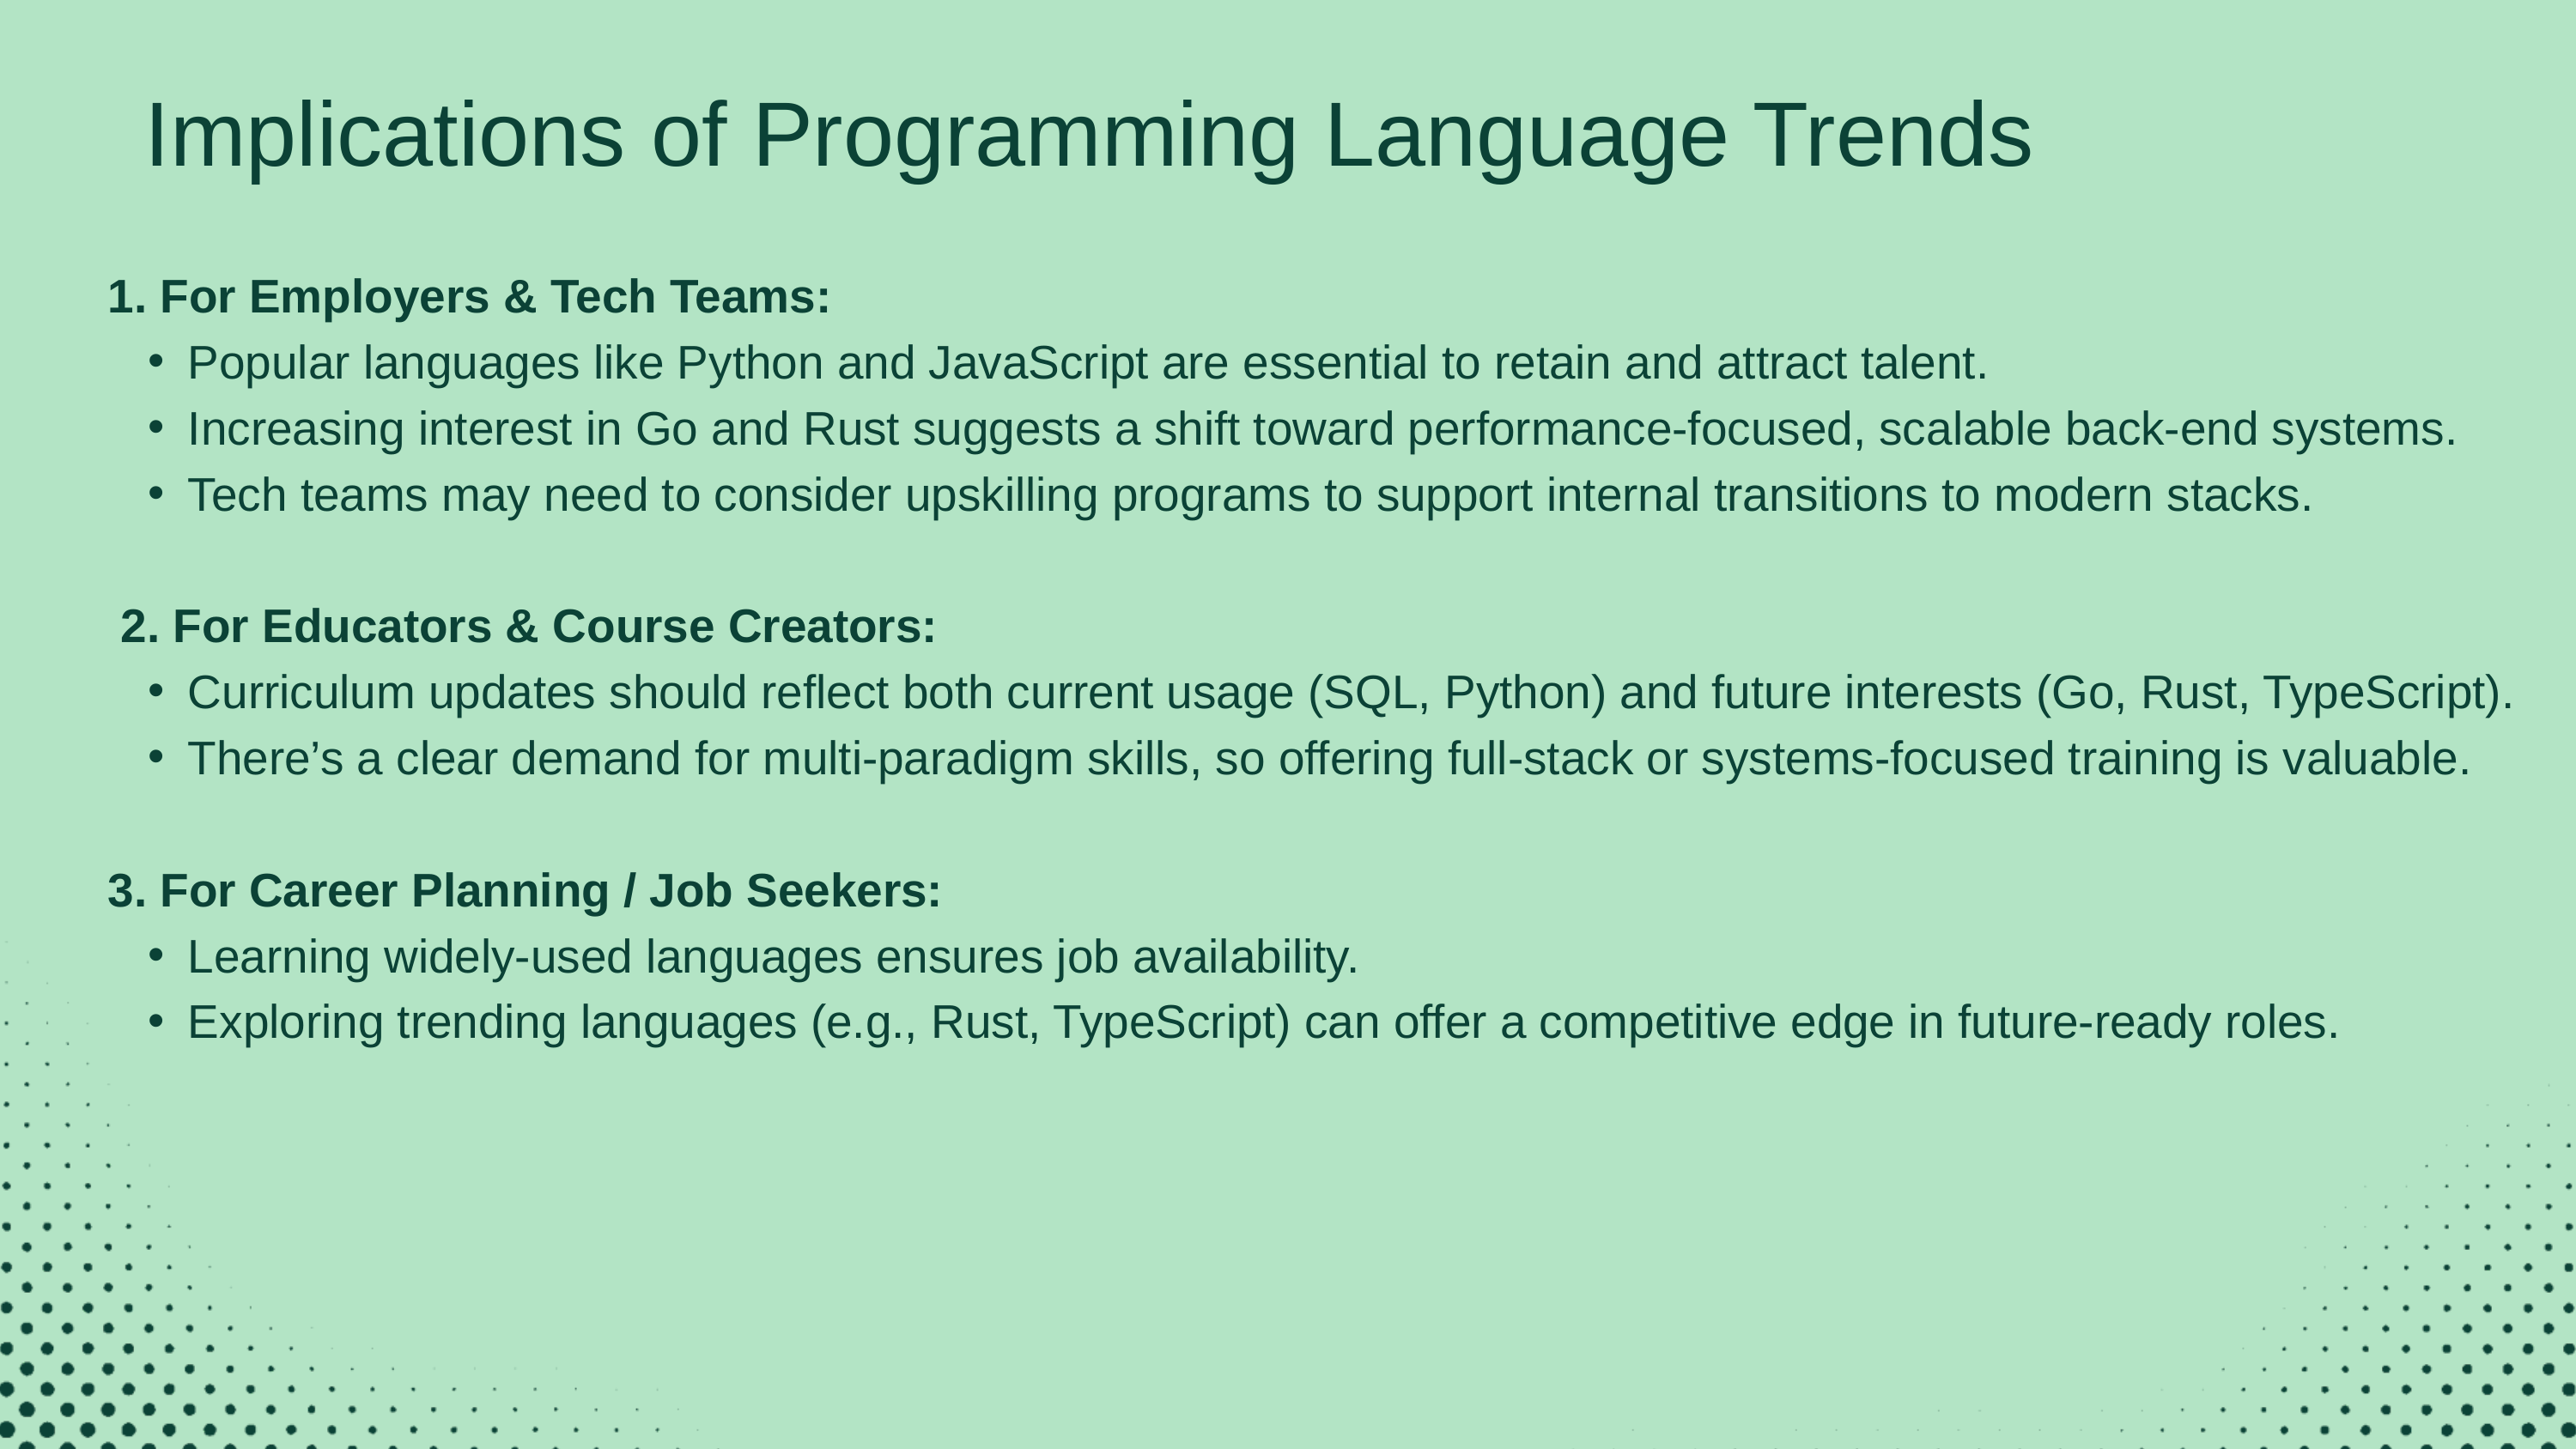

Implications of Programming Language Trends
1. For Employers & Tech Teams:
Popular languages like Python and JavaScript are essential to retain and attract talent.
Increasing interest in Go and Rust suggests a shift toward performance-focused, scalable back-end systems.
Tech teams may need to consider upskilling programs to support internal transitions to modern stacks.

 2. For Educators & Course Creators:
Curriculum updates should reflect both current usage (SQL, Python) and future interests (Go, Rust, TypeScript).
There’s a clear demand for multi-paradigm skills, so offering full-stack or systems-focused training is valuable.

3. For Career Planning / Job Seekers:
Learning widely-used languages ensures job availability.
Exploring trending languages (e.g., Rust, TypeScript) can offer a competitive edge in future-ready roles.